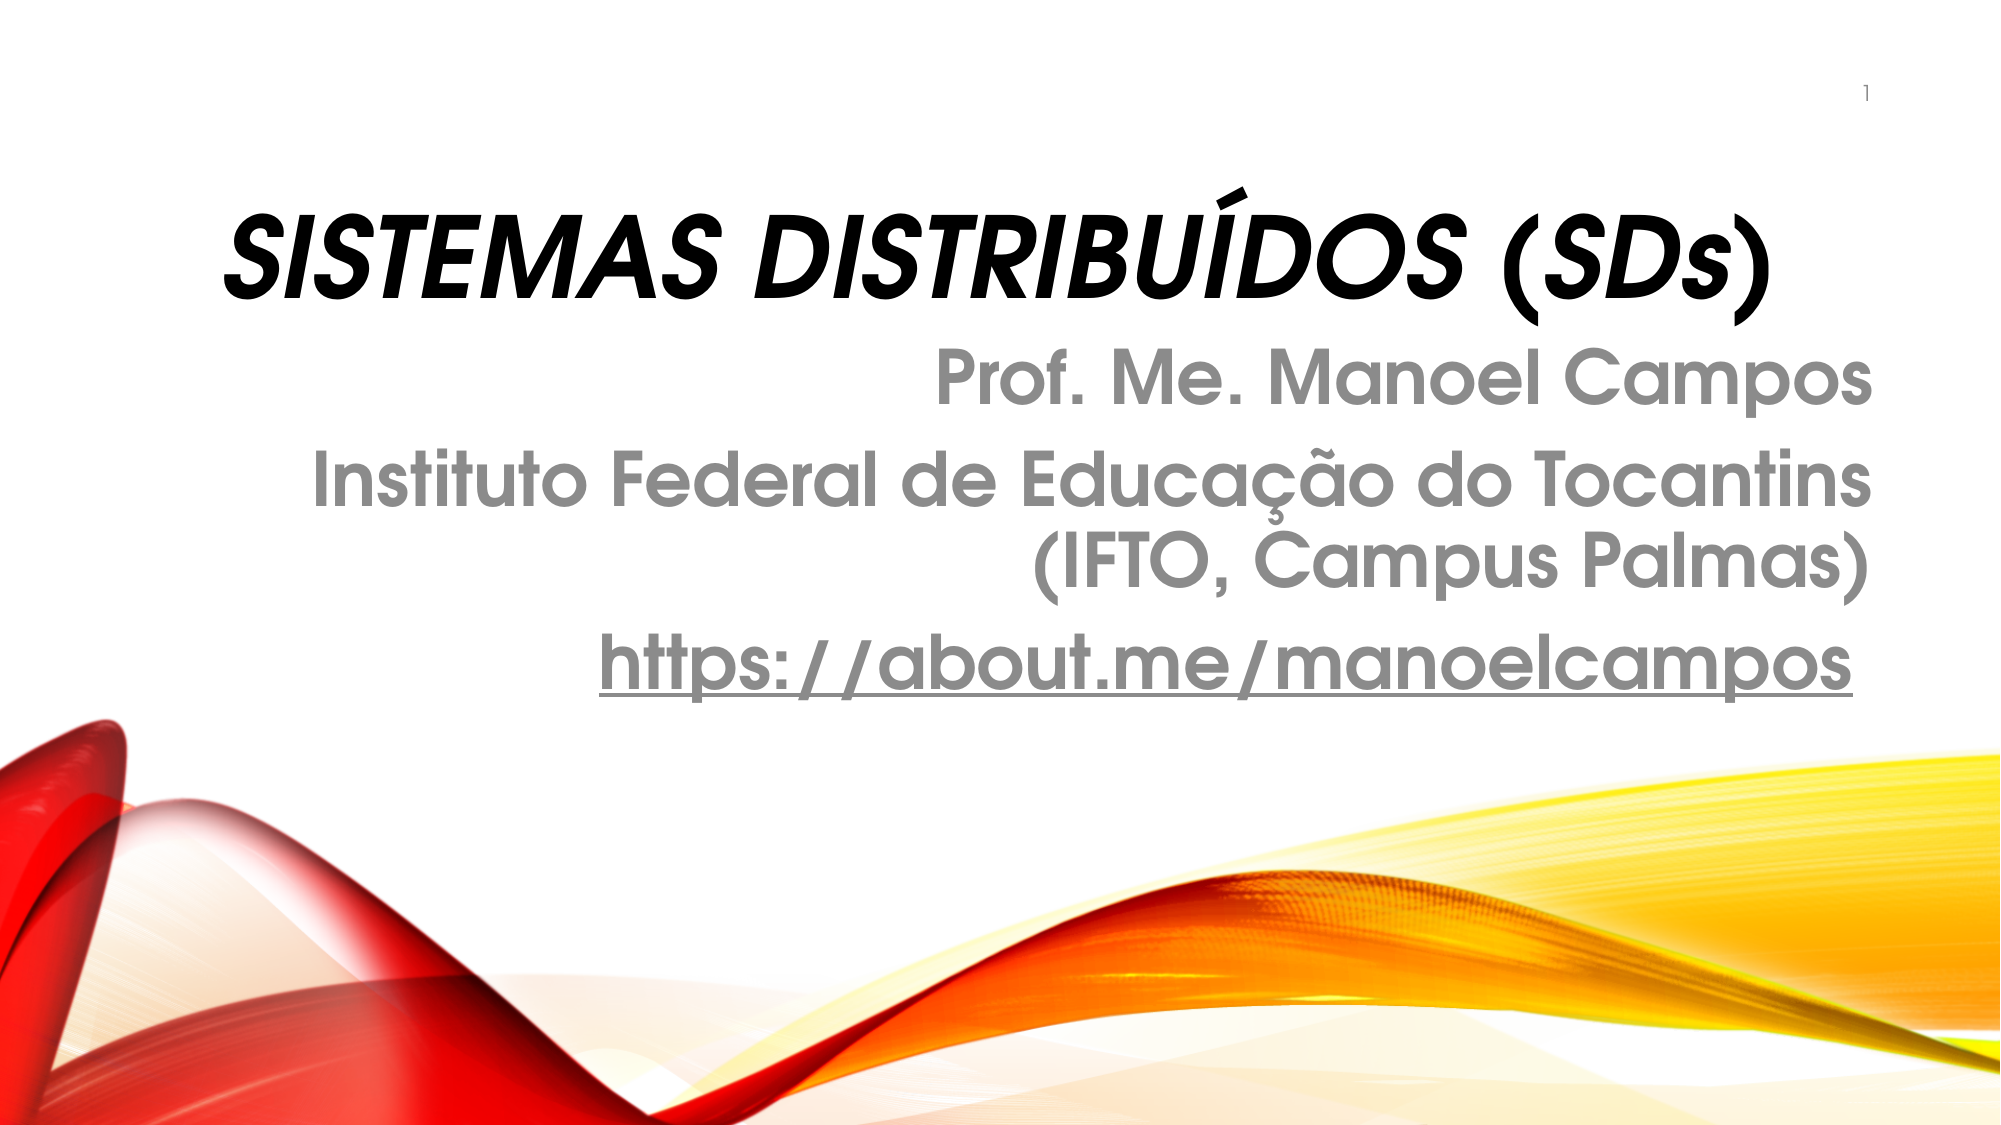

1
# Sistemas distribuídos (SDs)
Prof. Me. Manoel Campos
Instituto Federal de Educação do Tocantins (IFTO, Campus Palmas)
https://about.me/manoelcampos